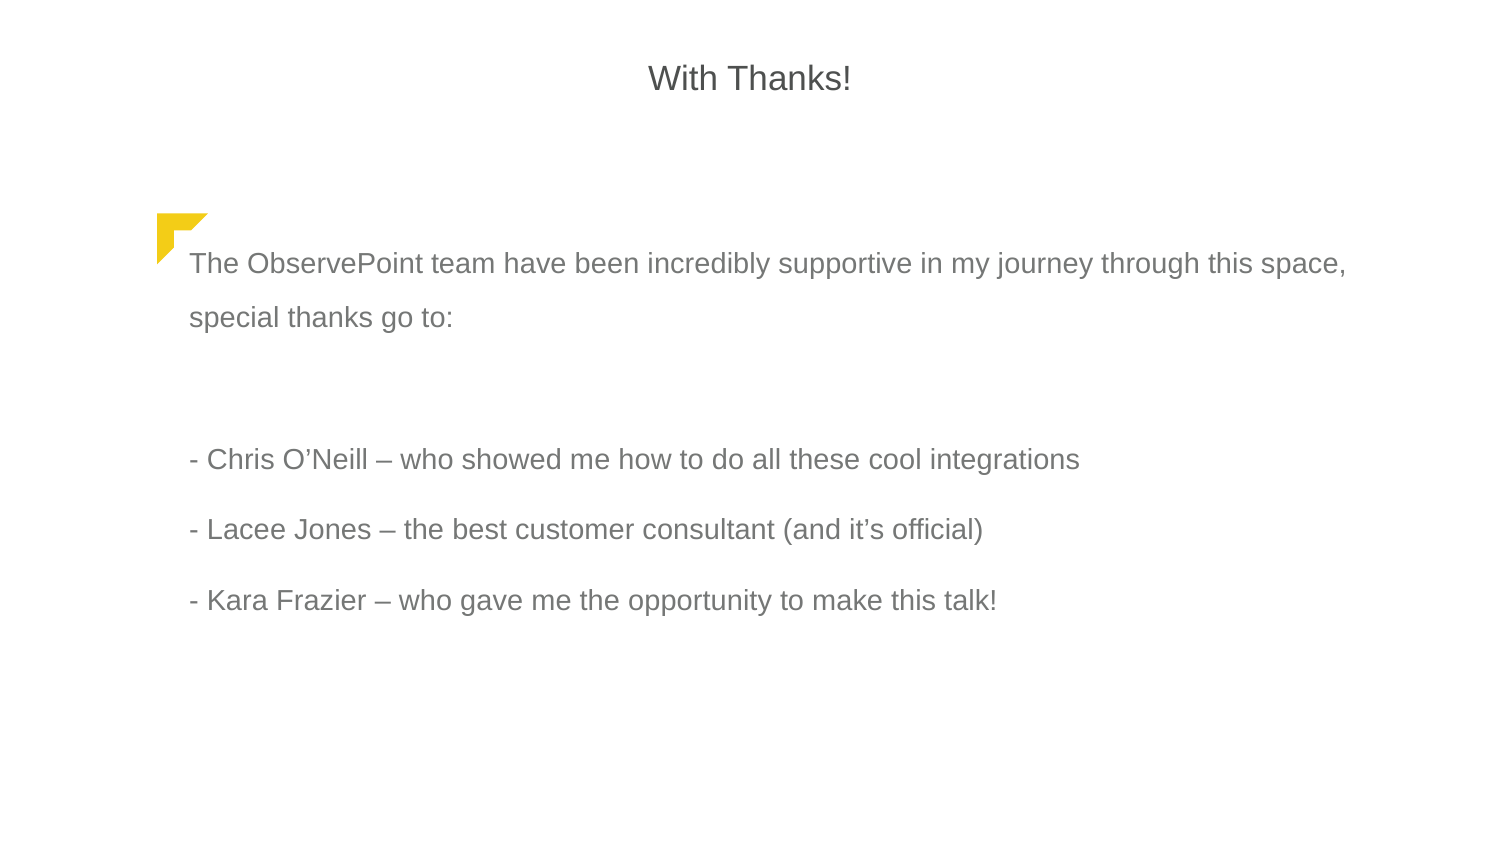

With Thanks!

The ObservePoint team have been incredibly supportive in my journey through this space, special thanks go to:

- Chris O’Neill – who showed me how to do all these cool integrations
- Lacee Jones – the best customer consultant (and it’s official)
- Kara Frazier – who gave me the opportunity to make this talk!